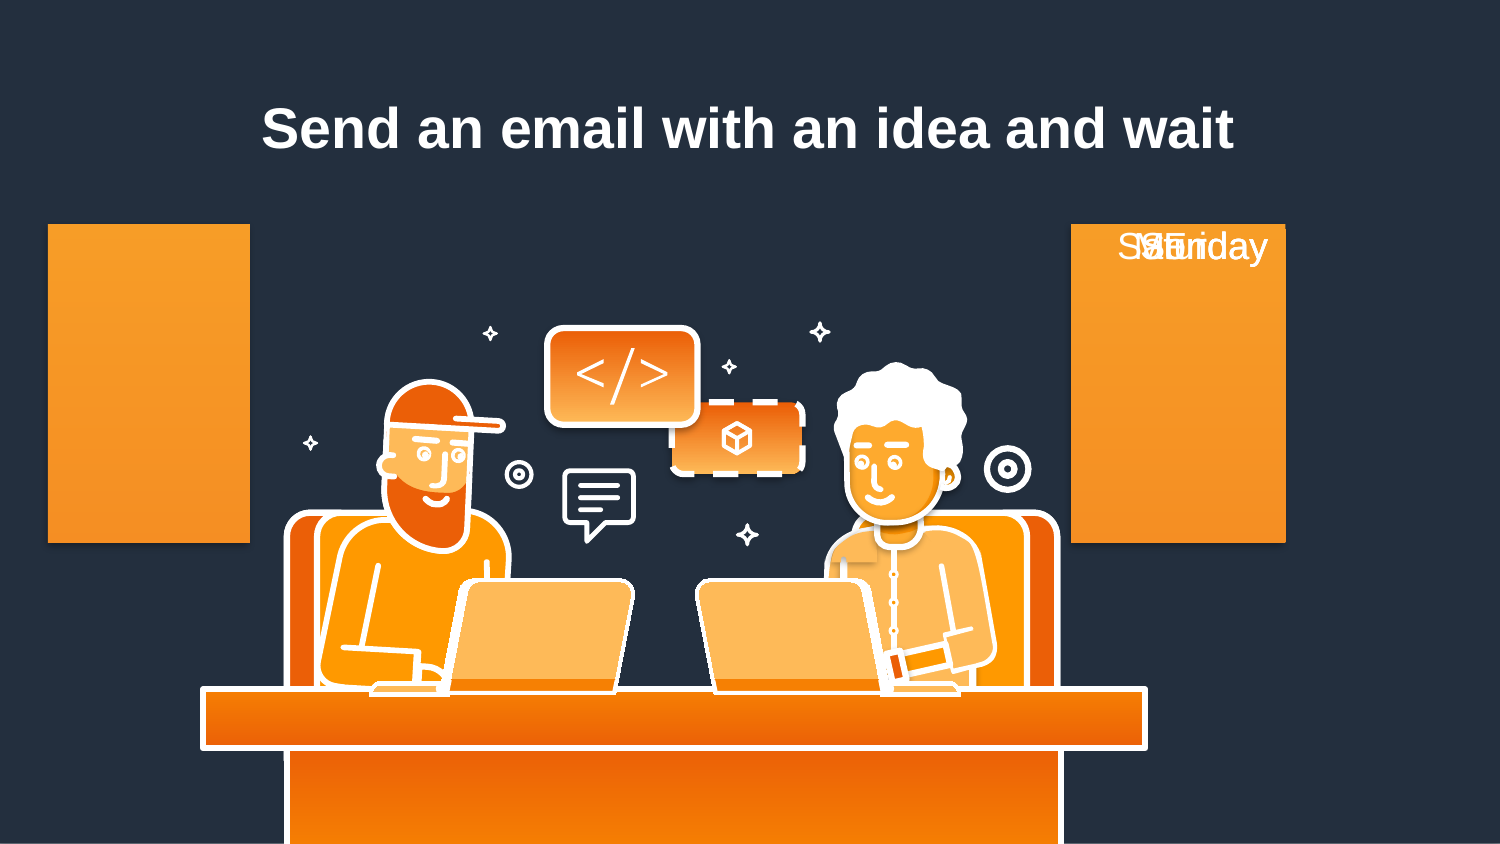

Send an email with an idea and wait
Friday
Saturday
Sunday
Monday